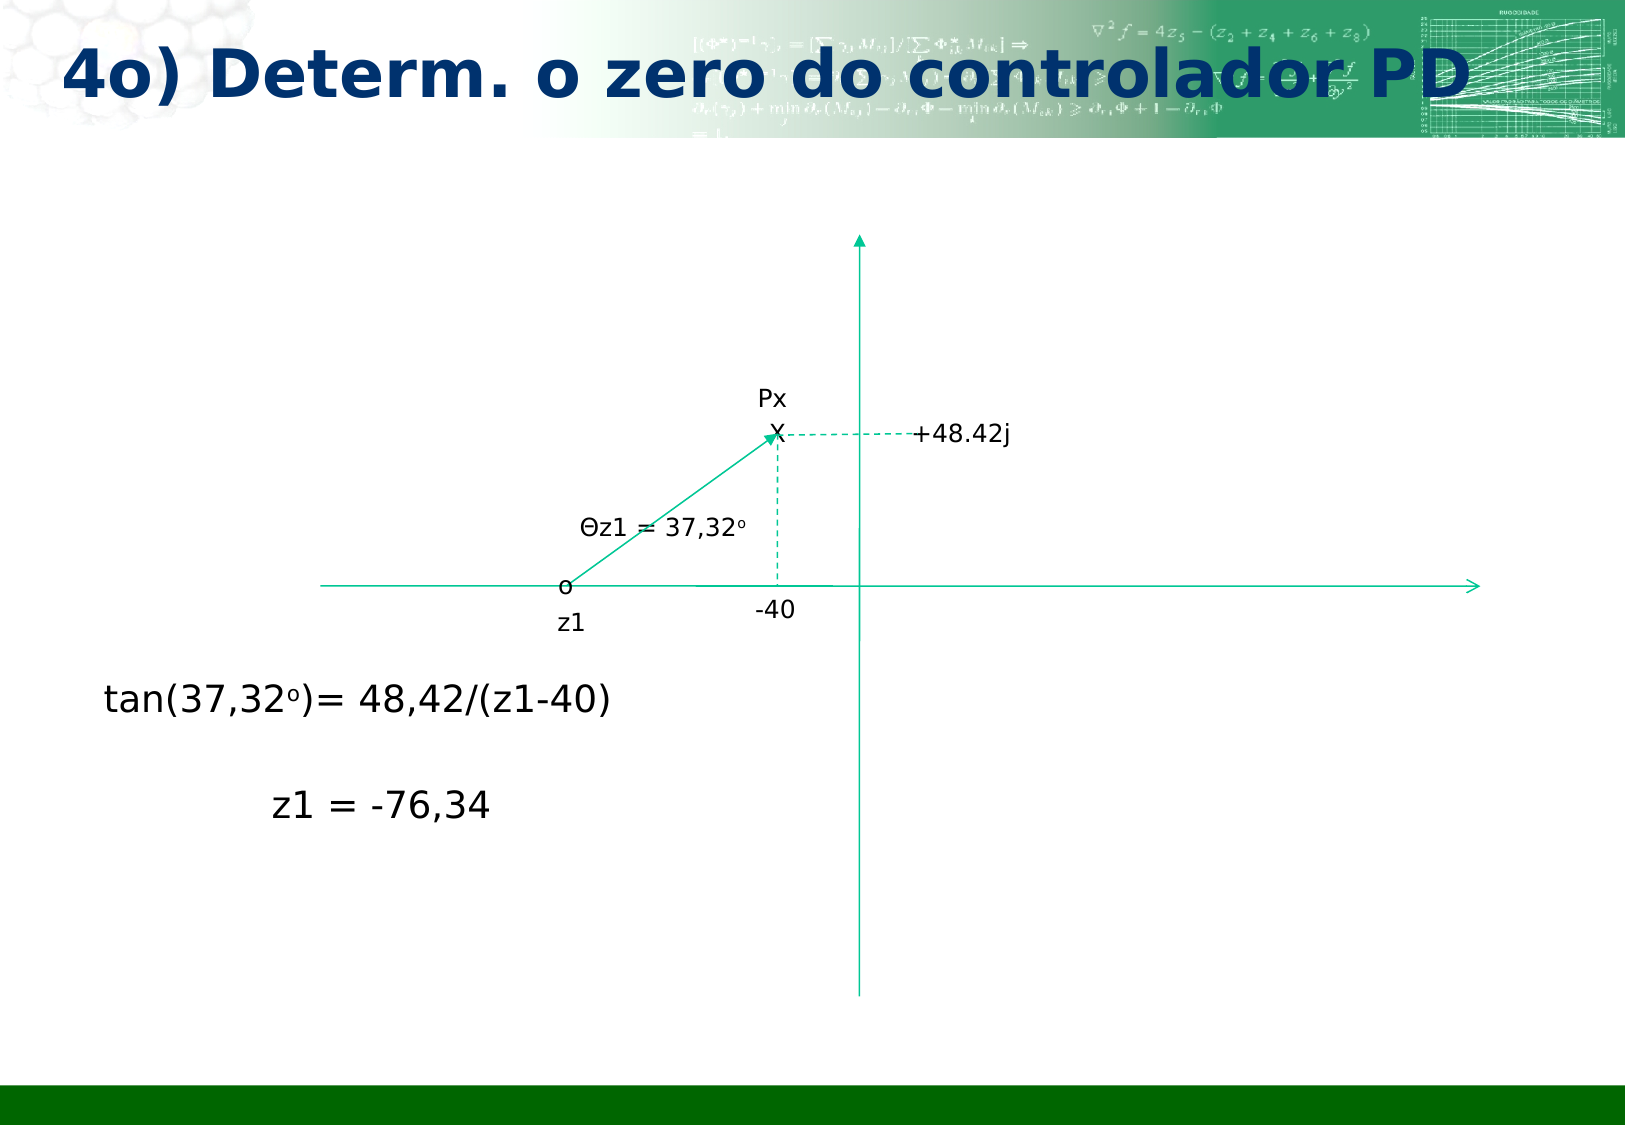

# 4o) Determ. o zero do controlador PD
Px
X
+48.42j
Θz1 = 37,32o
o
-40
z1
tan(37,32o)= 48,42/(z1-40)
z1 = -76,34